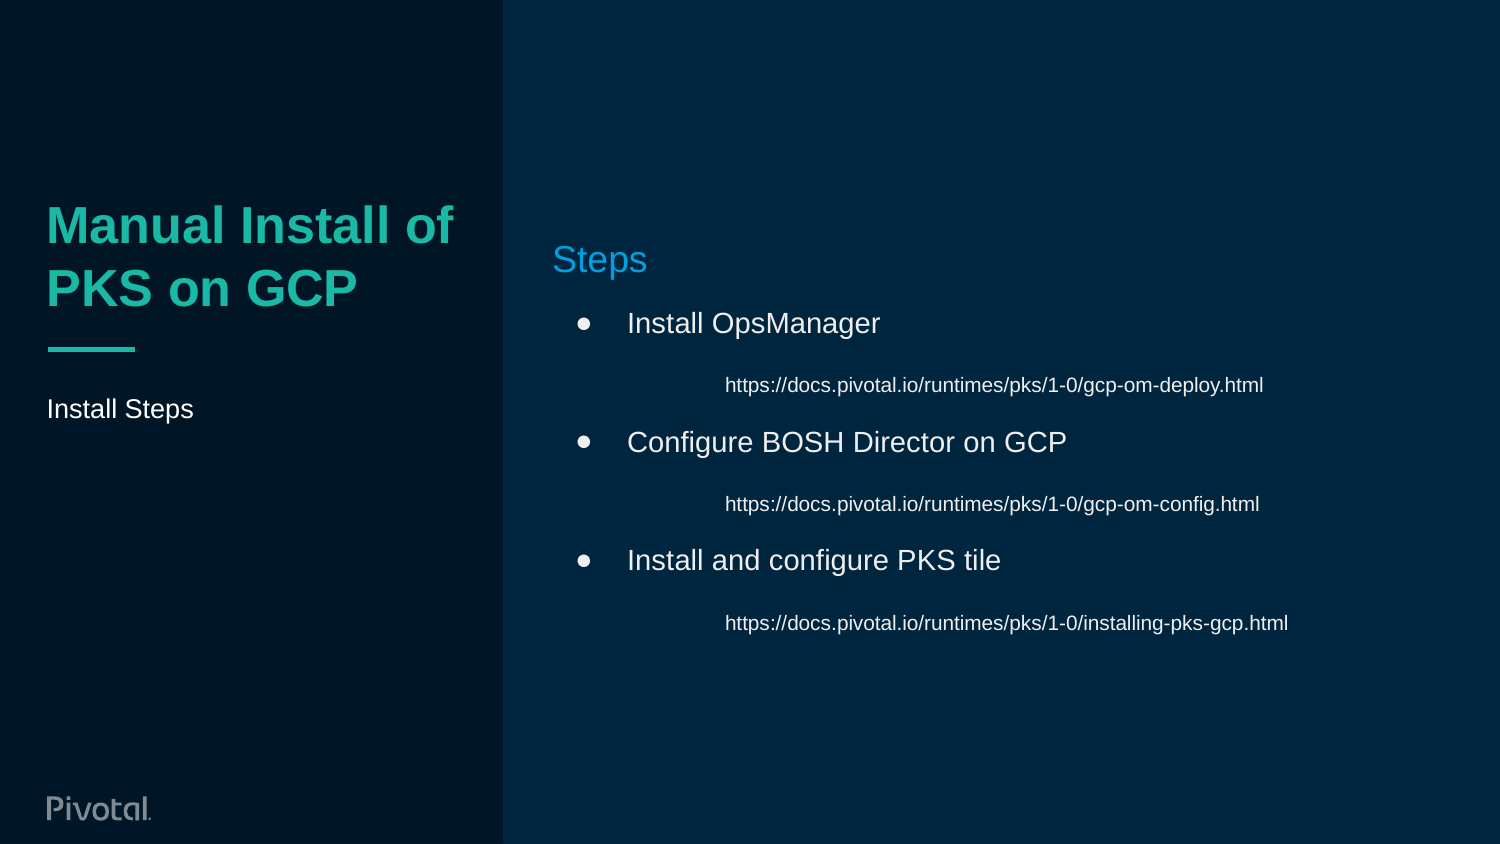

Steps
Install OpsManager
	https://docs.pivotal.io/runtimes/pks/1-0/gcp-om-deploy.html
Configure BOSH Director on GCP
	https://docs.pivotal.io/runtimes/pks/1-0/gcp-om-config.html
Install and configure PKS tile
	https://docs.pivotal.io/runtimes/pks/1-0/installing-pks-gcp.html
# Manual Install of PKS on GCP
Install Steps